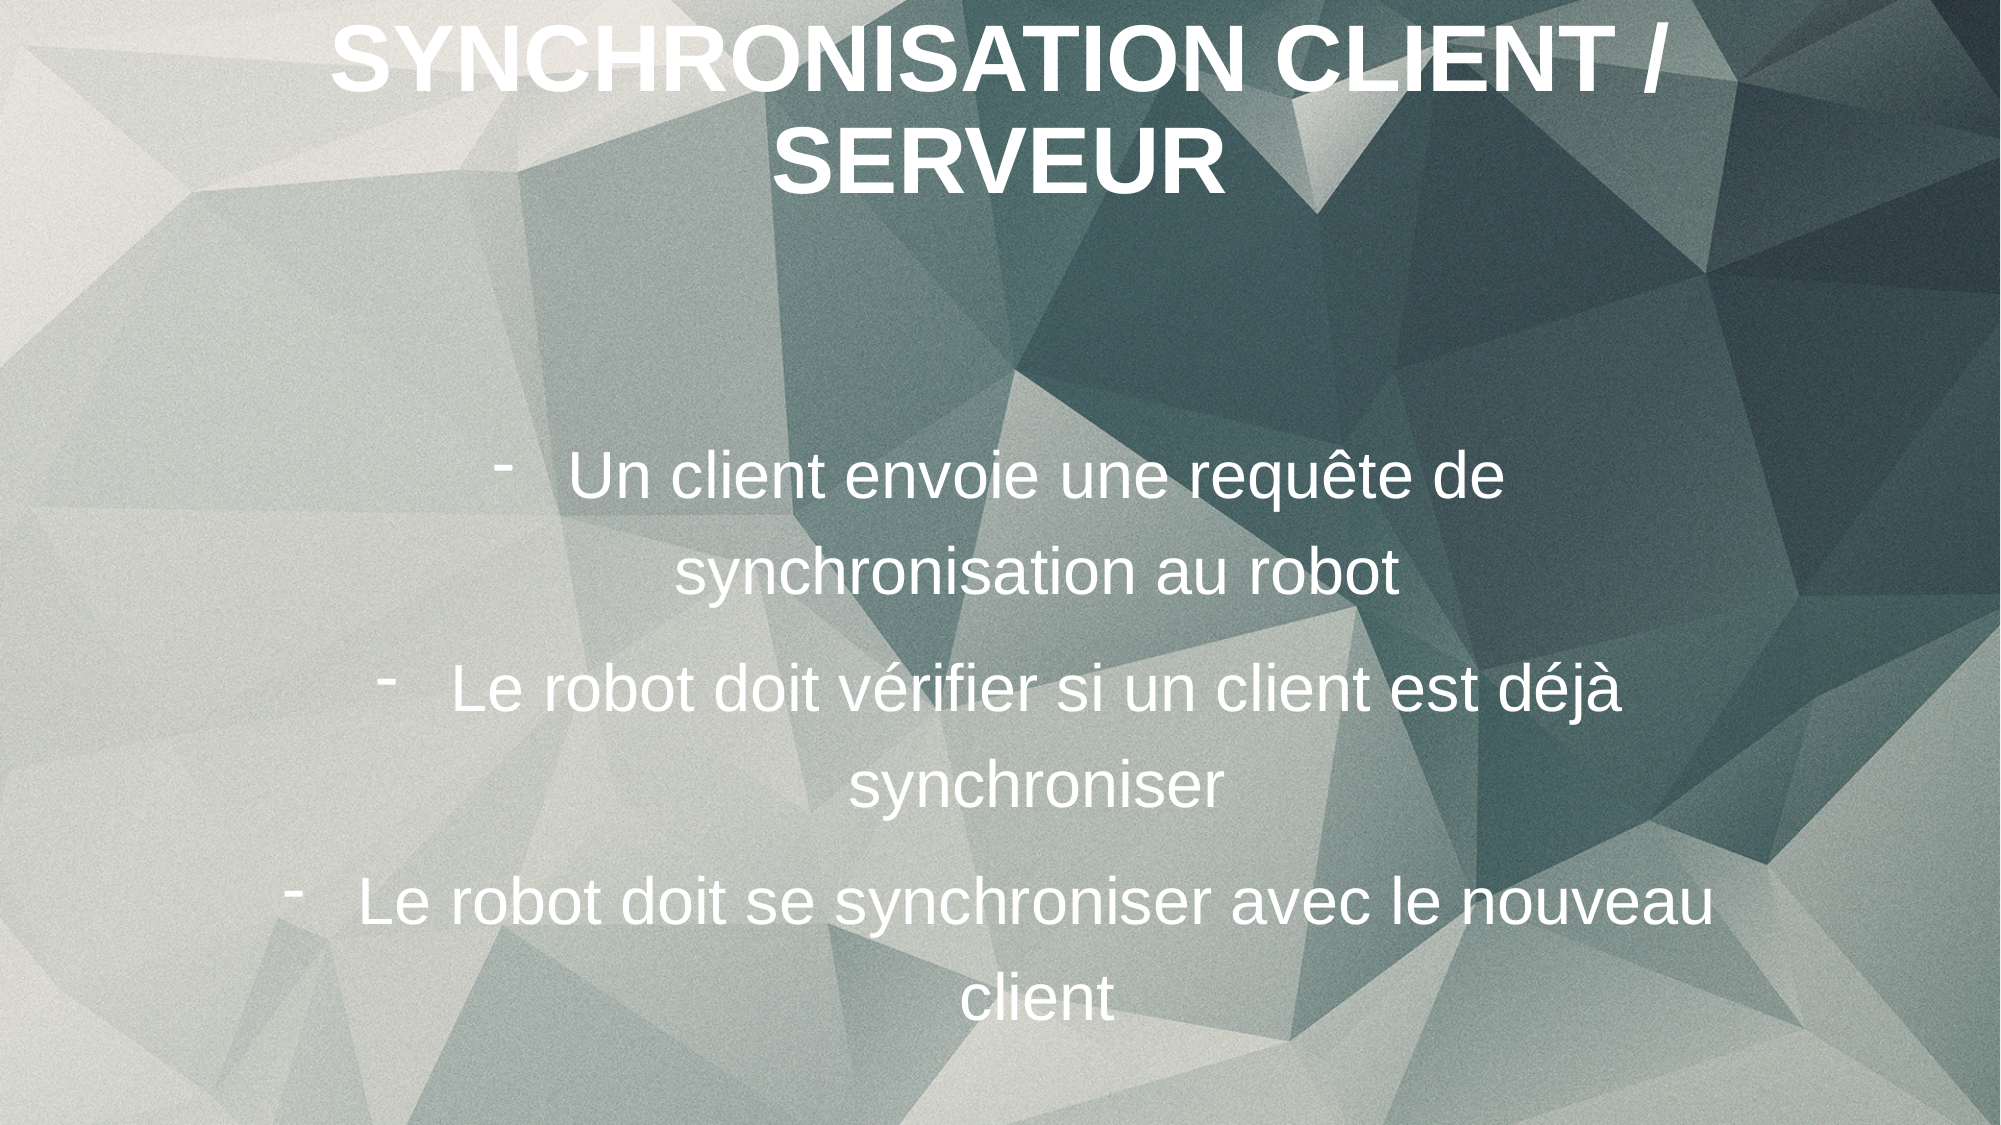

# Synchronisation client / serveur
Un client envoie une requête de synchronisation au robot
Le robot doit vérifier si un client est déjà synchroniser
Le robot doit se synchroniser avec le nouveau client